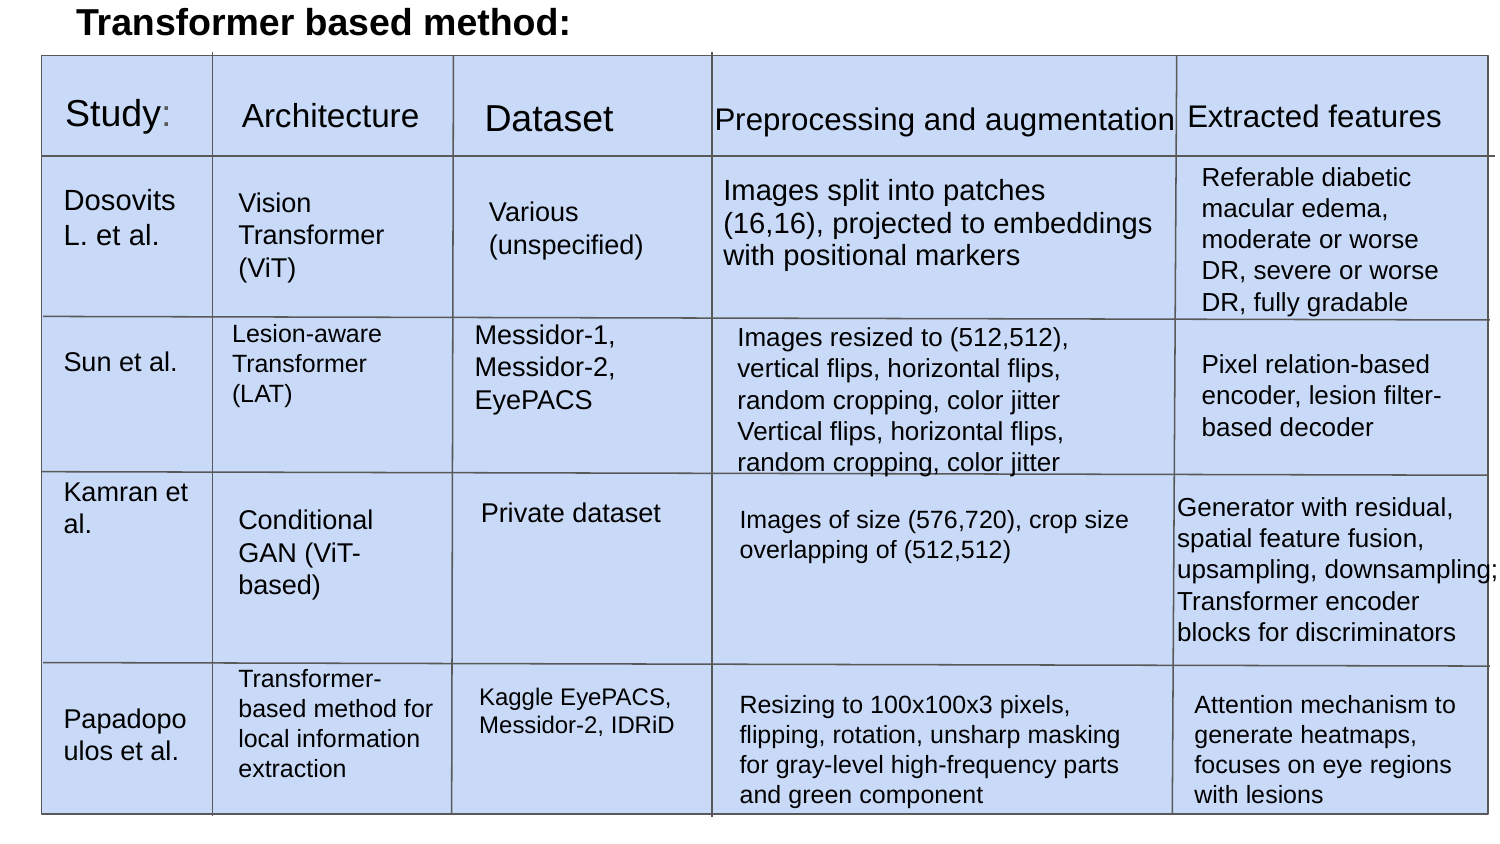

Transformer based method:
|  |
| --- |

Study:
Architecture
Dataset
Extracted features

Preprocessing and augmentation
Referable diabetic macular edema, moderate or worse DR, severe or worse DR, fully gradable
Pixel relation-based encoder, lesion filter-based decoder

| Images split into patches (16,16), projected to embeddings with positional markers |
| --- |
Dosovits L. et al.
Vision Transformer (ViT)

Various (unspecified)
Lesion-aware Transformer (LAT)
Messidor-1, Messidor-2, EyePACS
Images resized to (512,512), vertical flips, horizontal flips, random cropping, color jitter
Vertical flips, horizontal flips, random cropping, color jitter

Sun et al.

Kamran et al.

Papadopoulos et al.
Generator with residual, spatial feature fusion, upsampling, downsampling; Transformer encoder blocks for discriminators

Private dataset
Conditional GAN (ViT-based)
Images of size (576,720), crop size overlapping of (512,512)
Transformer-based method for local information extraction
Kaggle EyePACS, Messidor-2, IDRiD
Attention mechanism to generate heatmaps, focuses on eye regions with lesions
Resizing to 100x100x3 pixels, flipping, rotation, unsharp masking for gray-level high-frequency parts and green component